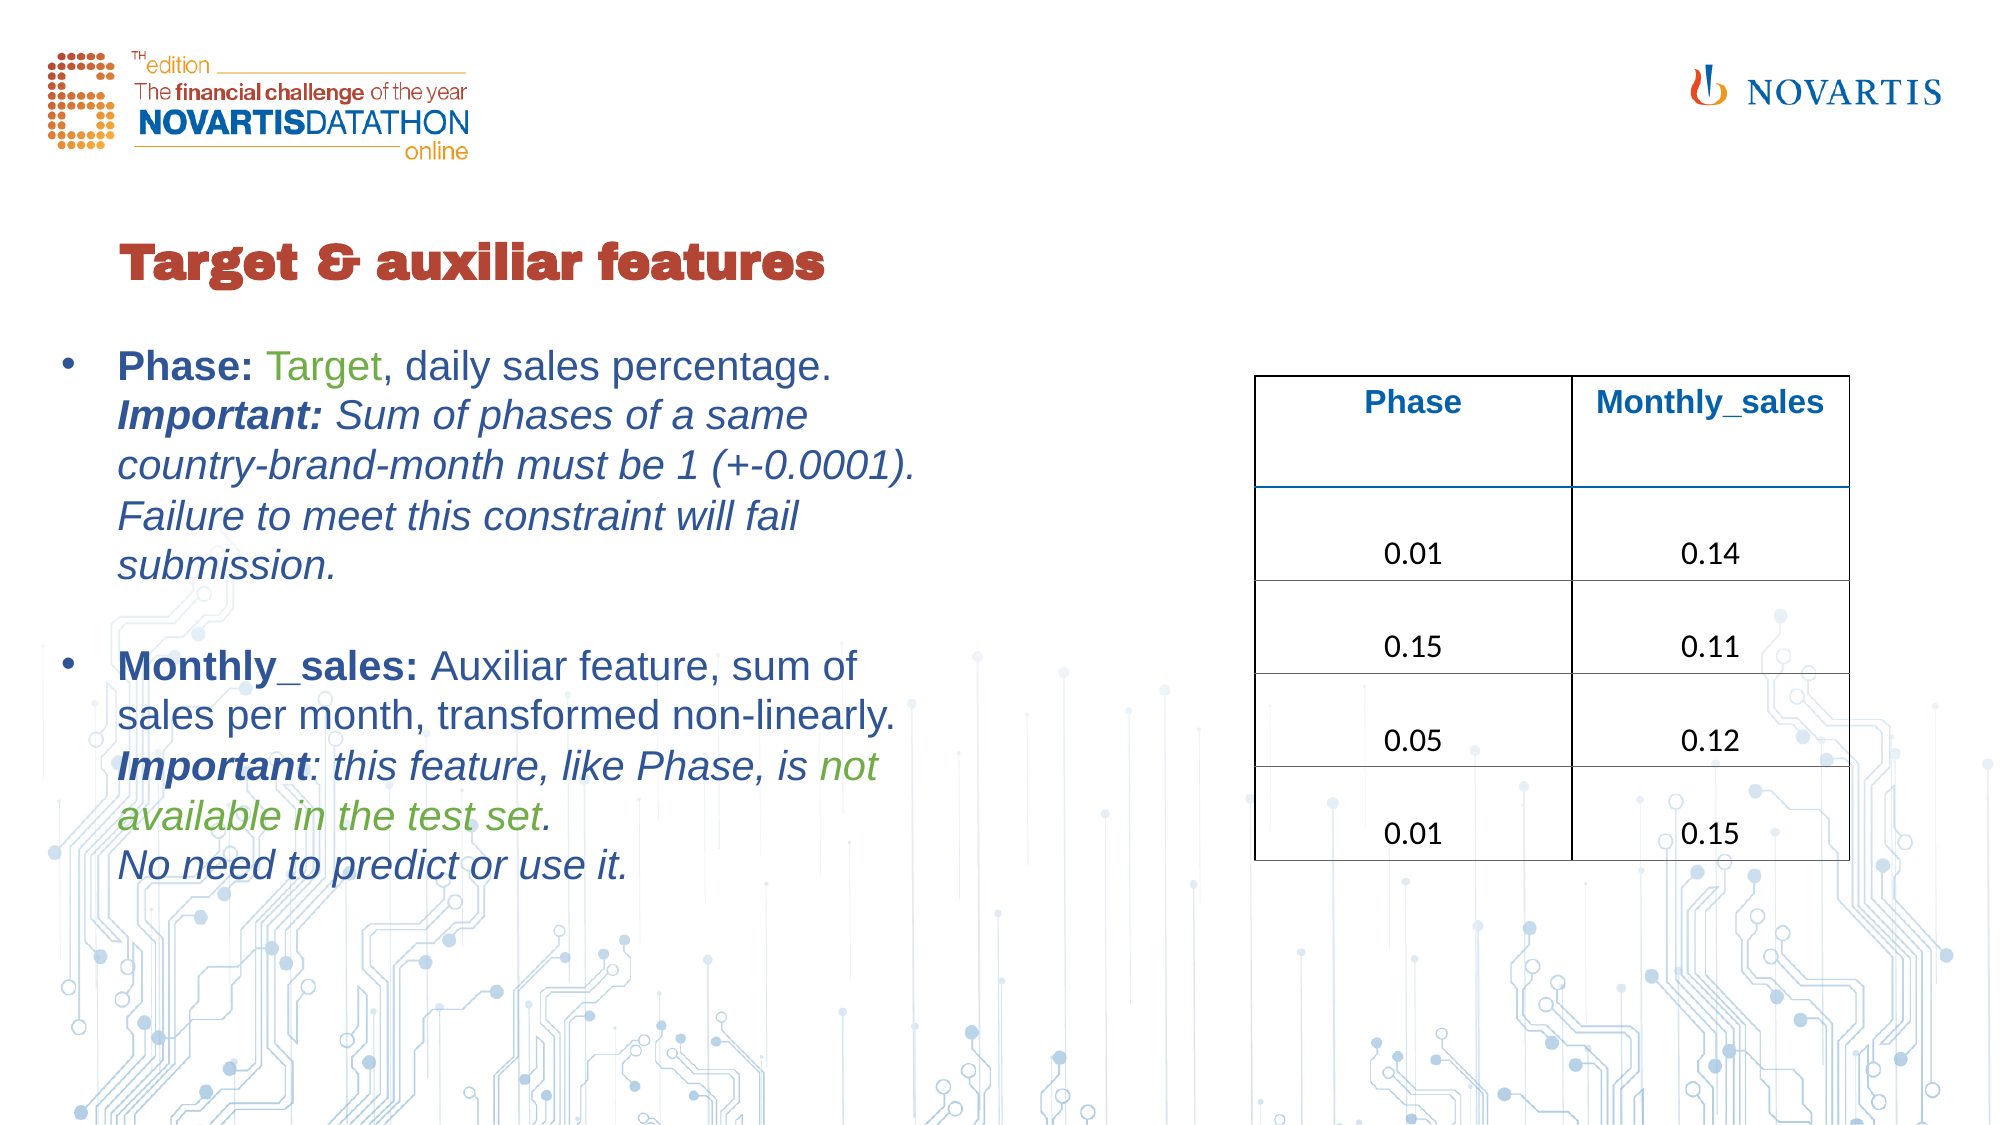

# Target & auxiliar features
Phase: Target, daily sales percentage.
Important: Sum of phases of a same country-brand-month must be 1 (+-0.0001). Failure to meet this constraint will fail submission.
Monthly_sales: Auxiliar feature, sum of sales per month, transformed non-linearly. Important: this feature, like Phase, is not available in the test set.
No need to predict or use it.

| Phase | Monthly\_sales |
| --- | --- |
| 0.01 | 0.14 |
| 0.15 | 0.11 |
| 0.05 | 0.12 |
| 0.01 | 0.15 |